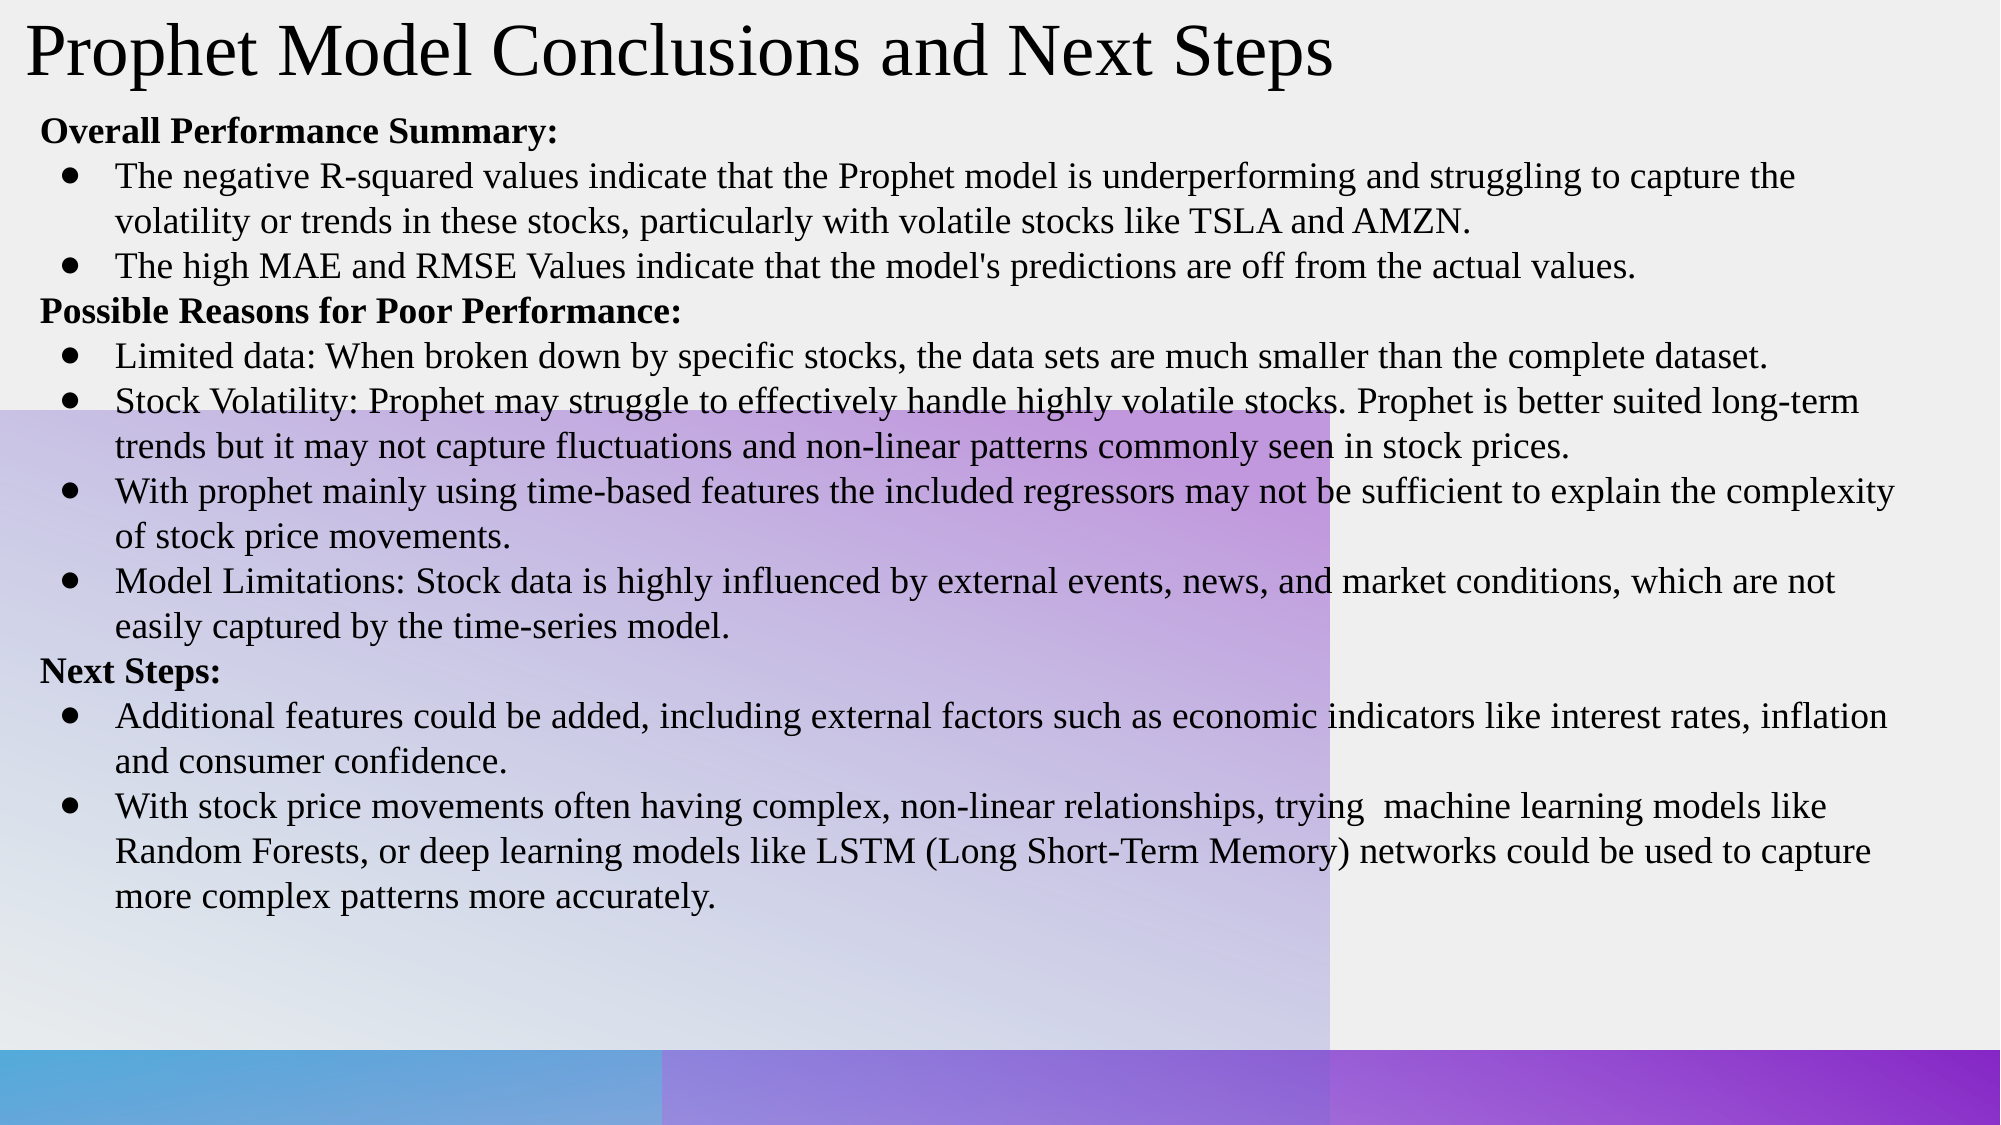

# Prophet Model Conclusions and Next Steps
Overall Performance Summary:
The negative R-squared values indicate that the Prophet model is underperforming and struggling to capture the volatility or trends in these stocks, particularly with volatile stocks like TSLA and AMZN.
The high MAE and RMSE Values indicate that the model's predictions are off from the actual values.
Possible Reasons for Poor Performance:
Limited data: When broken down by specific stocks, the data sets are much smaller than the complete dataset.
Stock Volatility: Prophet may struggle to effectively handle highly volatile stocks. Prophet is better suited long-term trends but it may not capture fluctuations and non-linear patterns commonly seen in stock prices.
With prophet mainly using time-based features the included regressors may not be sufficient to explain the complexity of stock price movements.
Model Limitations: Stock data is highly influenced by external events, news, and market conditions, which are not easily captured by the time-series model.
Next Steps:
Additional features could be added, including external factors such as economic indicators like interest rates, inflation and consumer confidence.
With stock price movements often having complex, non-linear relationships, trying  machine learning models like Random Forests, or deep learning models like LSTM (Long Short-Term Memory) networks could be used to capture more complex patterns more accurately.